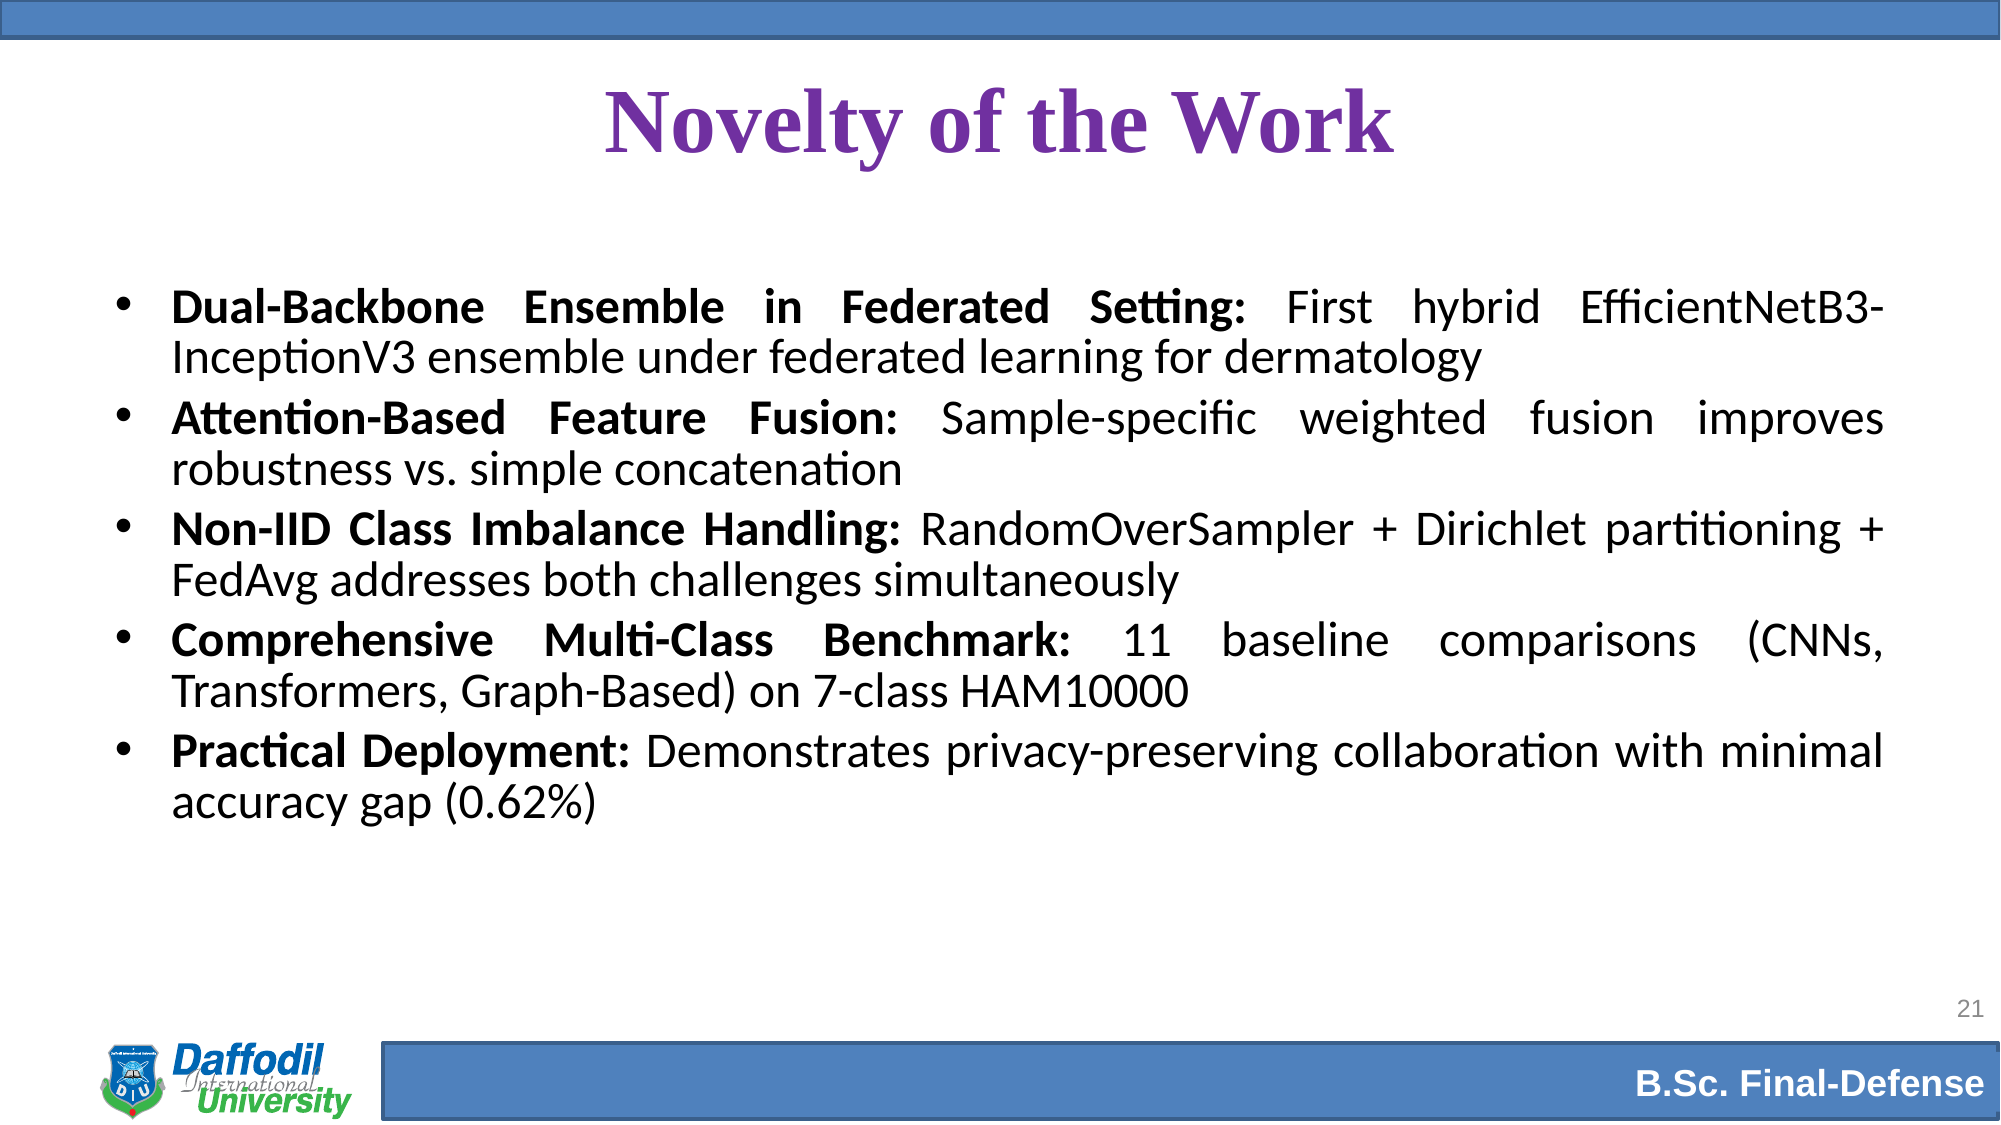

# Novelty of the Work
Dual-Backbone Ensemble in Federated Setting: First hybrid EfficientNetB3-InceptionV3 ensemble under federated learning for dermatology
Attention-Based Feature Fusion: Sample-specific weighted fusion improves robustness vs. simple concatenation
Non-IID Class Imbalance Handling: RandomOverSampler + Dirichlet partitioning + FedAvg addresses both challenges simultaneously
Comprehensive Multi-Class Benchmark: 11 baseline comparisons (CNNs, Transformers, Graph-Based) on 7-class HAM10000
Practical Deployment: Demonstrates privacy-preserving collaboration with minimal accuracy gap (0.62%)
21
B.Sc. Final-Defense